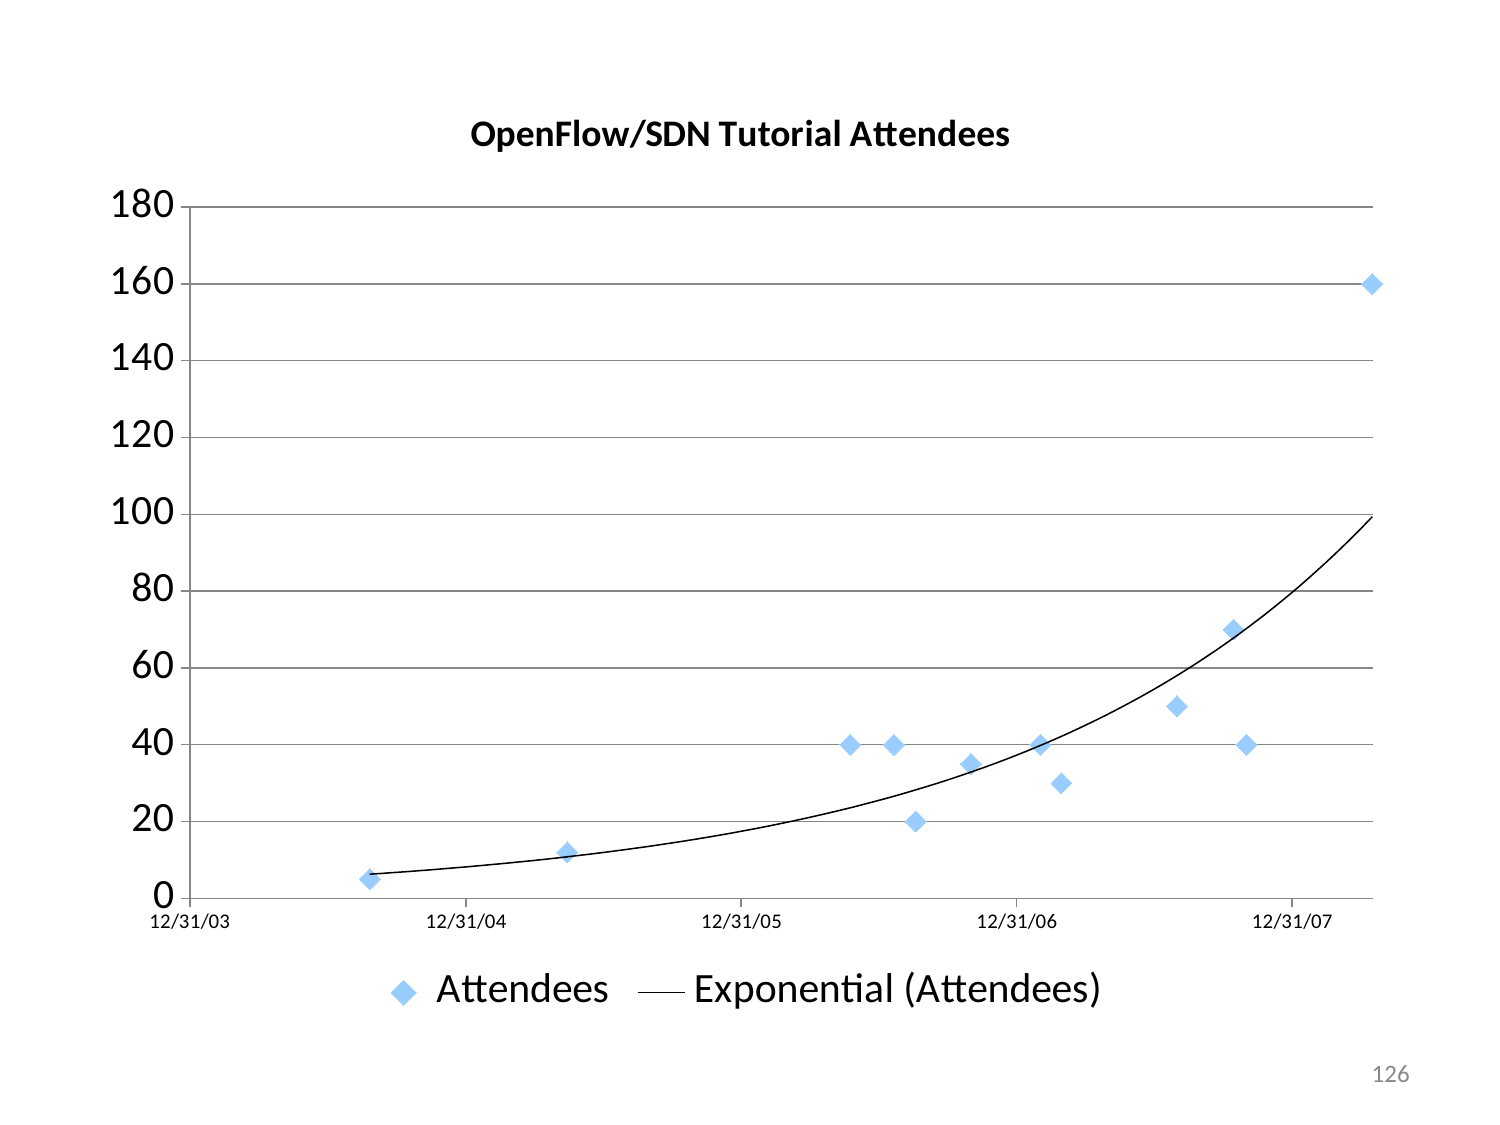

### Chart: OpenFlow/SDN Tutorial Attendees

| Category | Attendees |
|---|---|
| 38224.0 | 5.0 |
| 38486.0 | 12.0 |
| 38861.0 | 40.0 |
| 38919.0 | 40.0 |
| 38948.0 | 20.0 |
| 39021.0 | 35.0 |
| 39113.0 | 40.0 |
| 39141.0 | 30.0 |
| 39294.0 | 50.0 |
| 39386.0 | 40.0 |
| 39369.0 | 70.0 |
| 39553.0 | 160.0 |
126